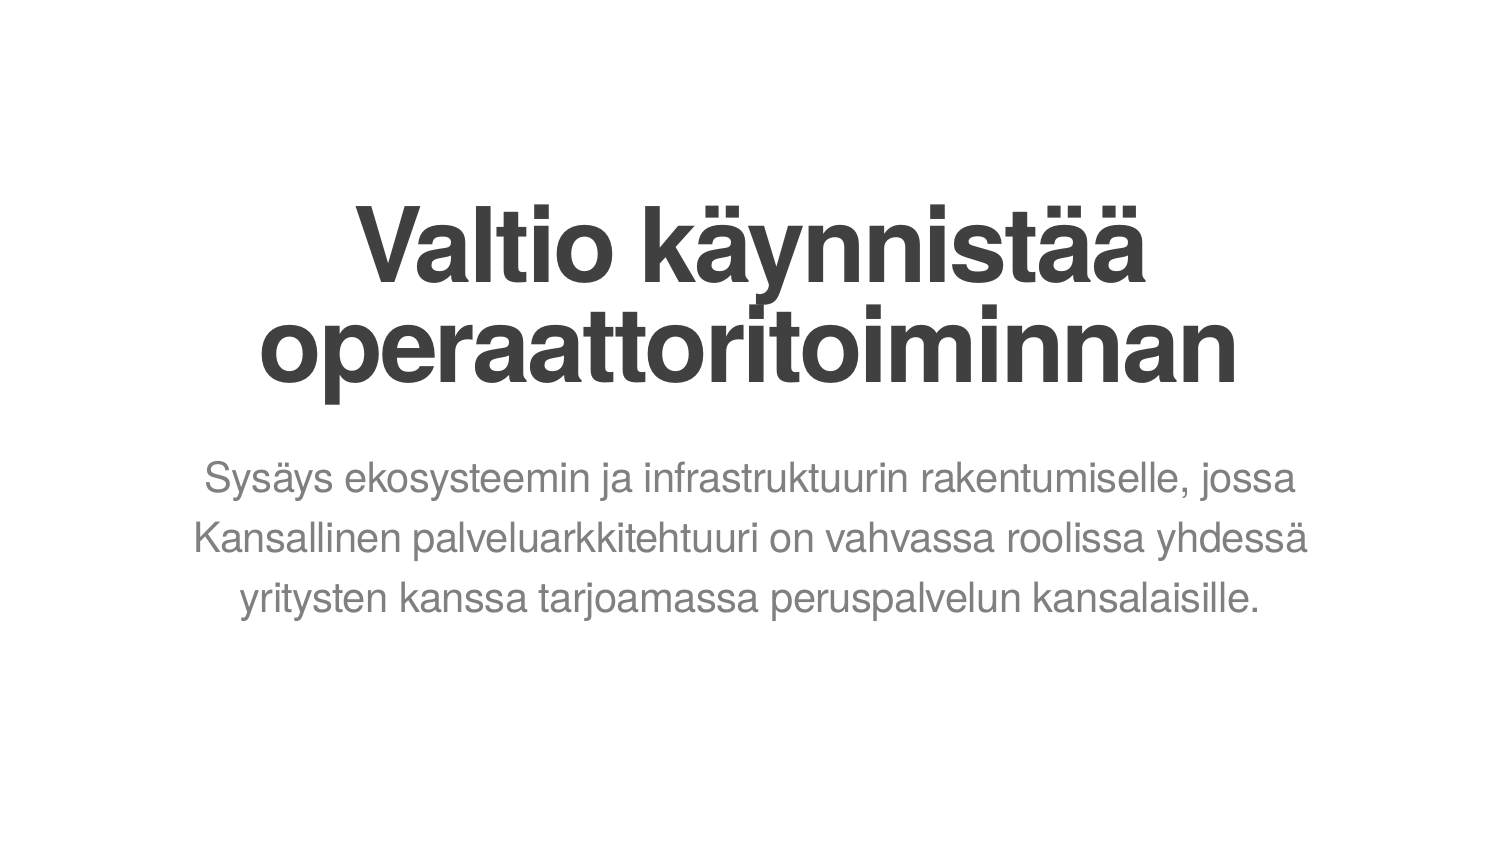

# Valtio käynnistää operaattoritoiminnan
Sysäys ekosysteemin ja infrastruktuurin rakentumiselle, jossa Kansallinen palveluarkkitehtuuri on vahvassa roolissa yhdessä yritysten kanssa tarjoamassa peruspalvelun kansalaisille.